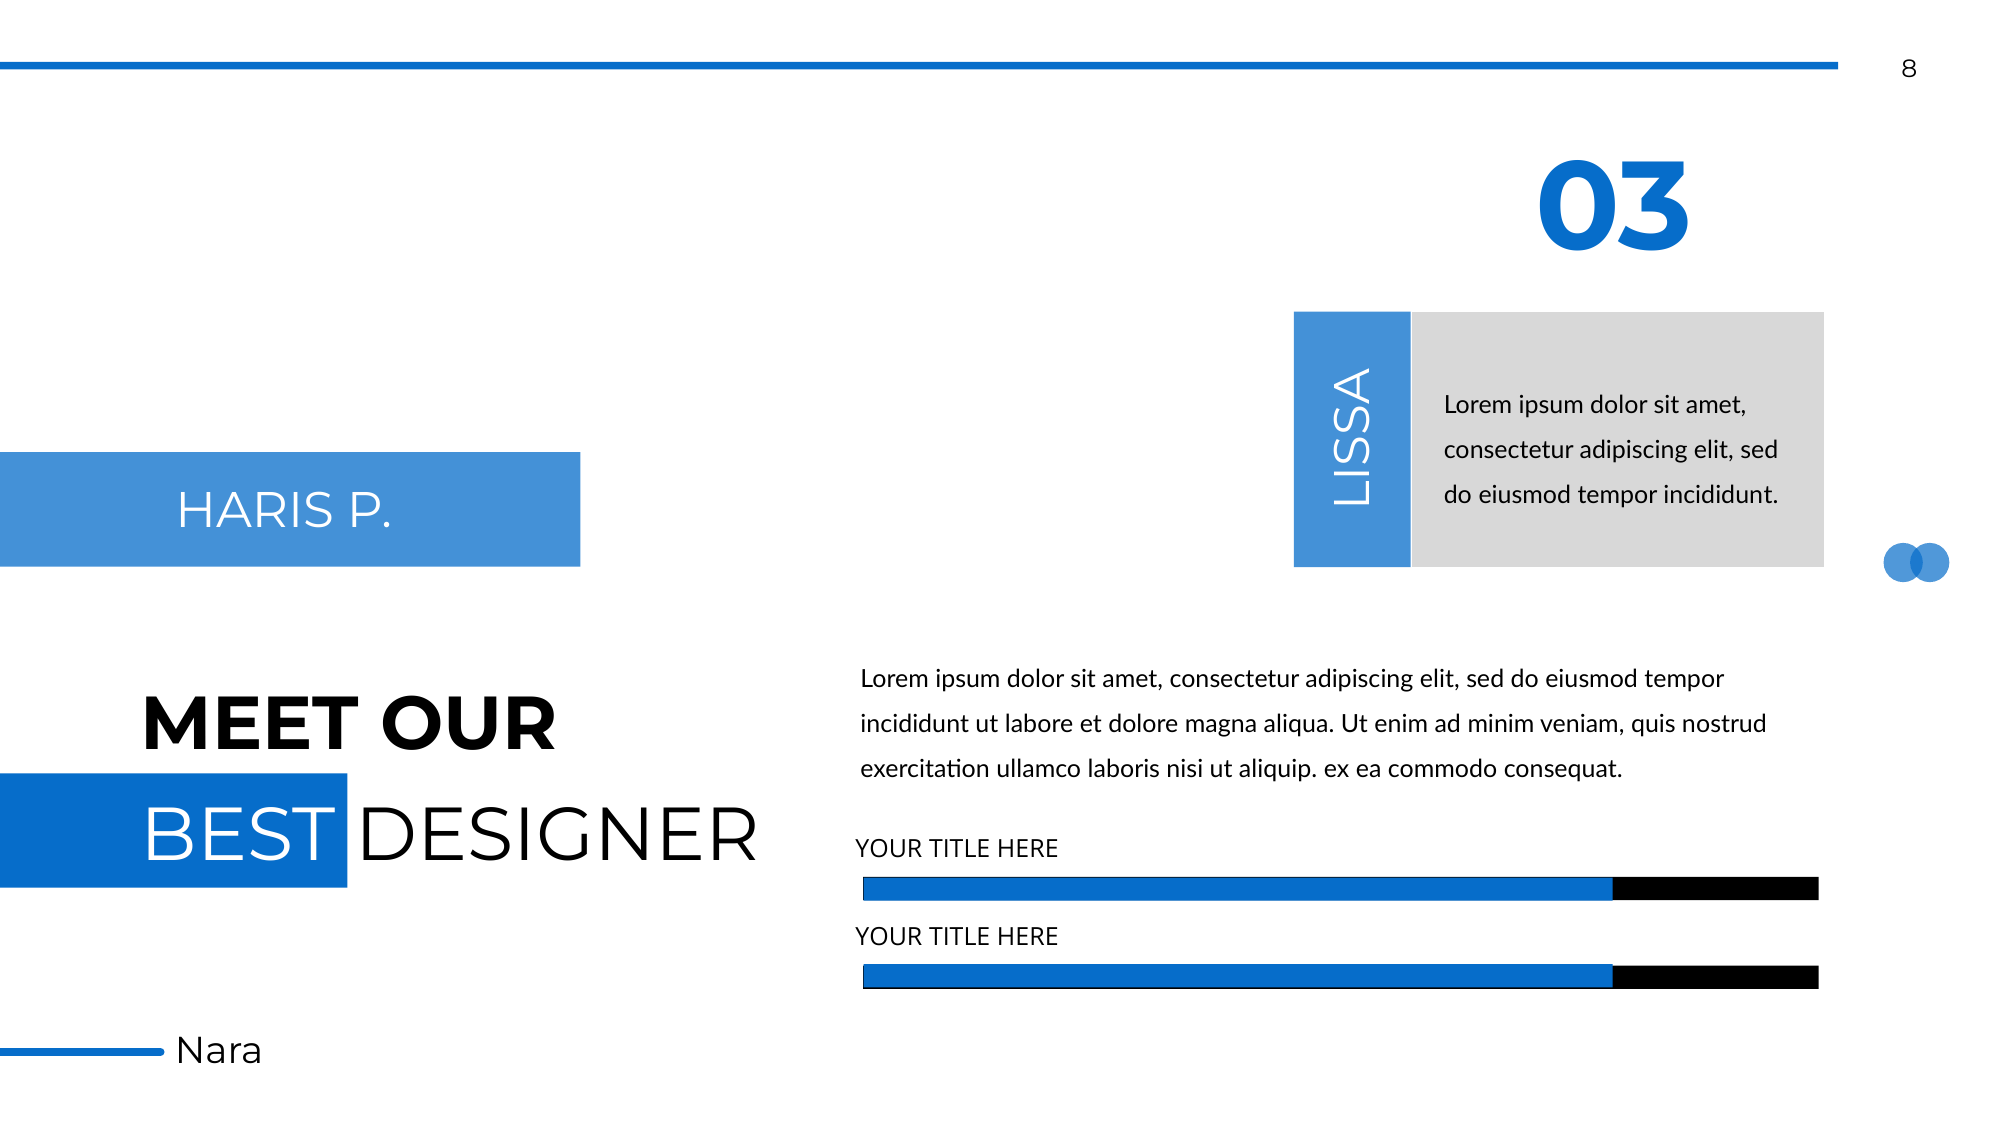

03

Lorem ipsum dolor sit amet, consectetur adipiscing elit, sed do eiusmod tempor incididunt.
LISSA

HARIS P.
Lorem ipsum dolor sit amet, consectetur adipiscing elit, sed do eiusmod tempor incididunt ut labore et dolore magna aliqua. Ut enim ad minim veniam, quis nostrud exercitation ullamco laboris nisi ut aliquip. ex ea commodo consequat.
MEET OUR

BEST DESIGNER
YOUR TITLE HERE

YOUR TITLE HERE